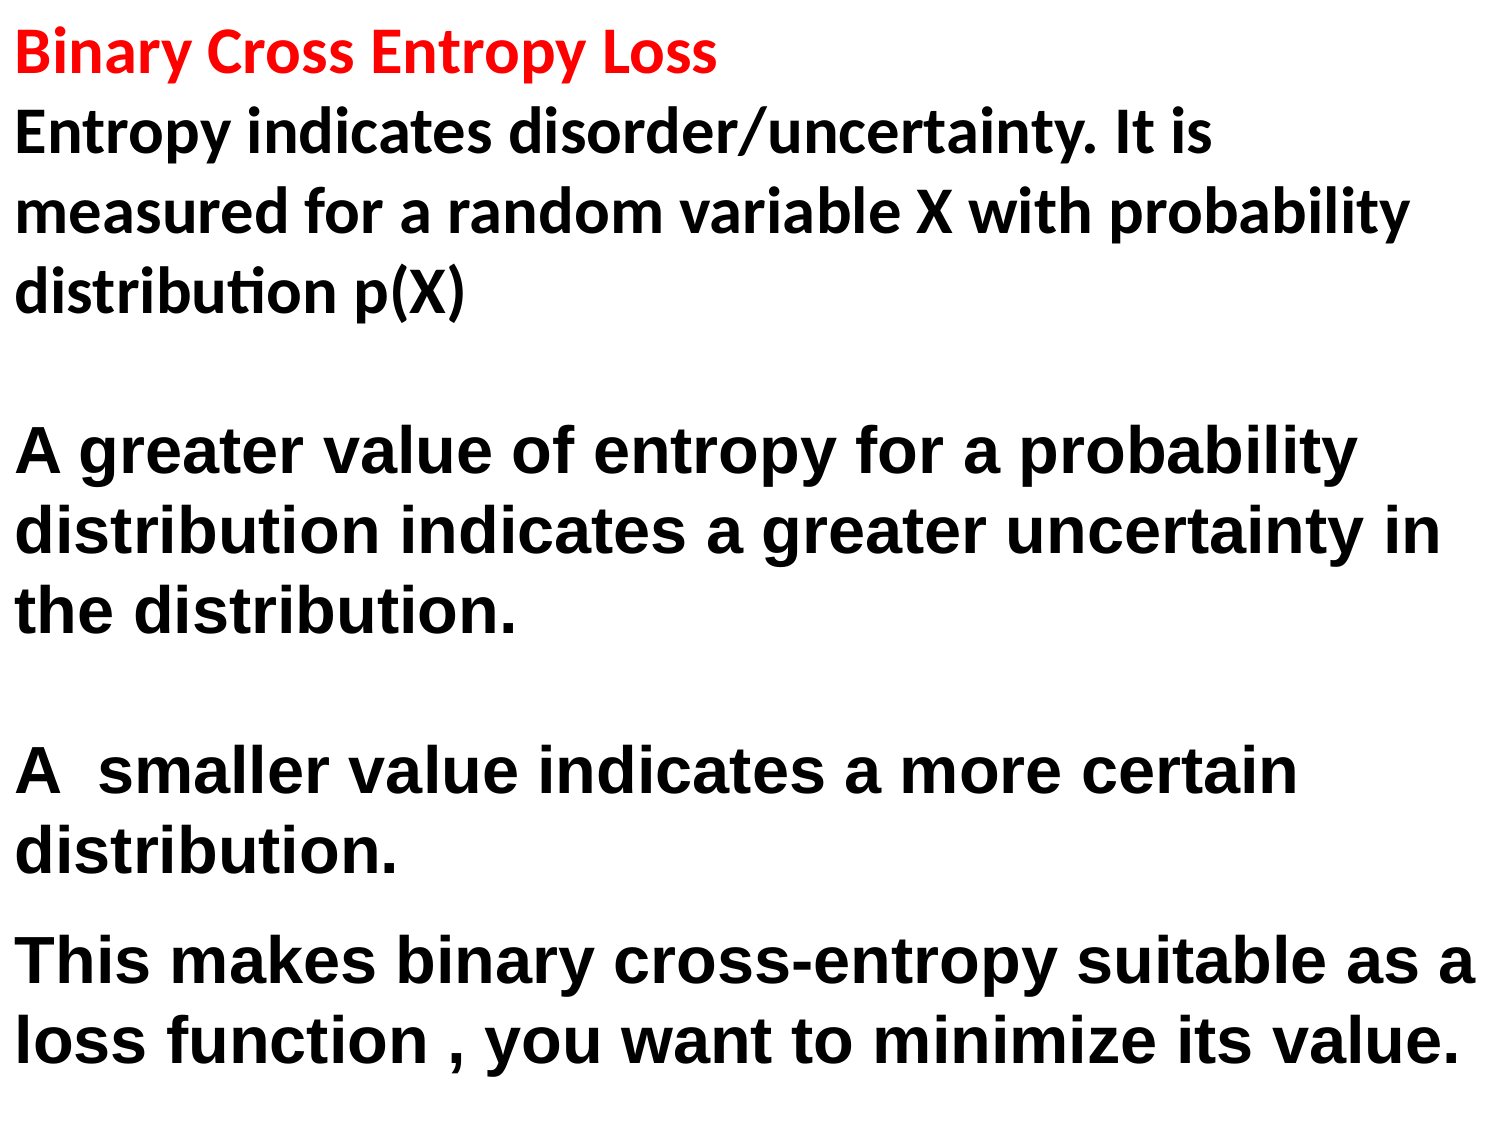

Binary Cross Entropy Loss
Entropy indicates disorder/uncertainty. It is measured for a random variable X with probability distribution p(X)

A greater value of entropy for a probability distribution indicates a greater uncertainty in the distribution.

A  smaller value indicates a more certain distribution.

This makes binary cross-entropy suitable as a loss function , you want to minimize its value.